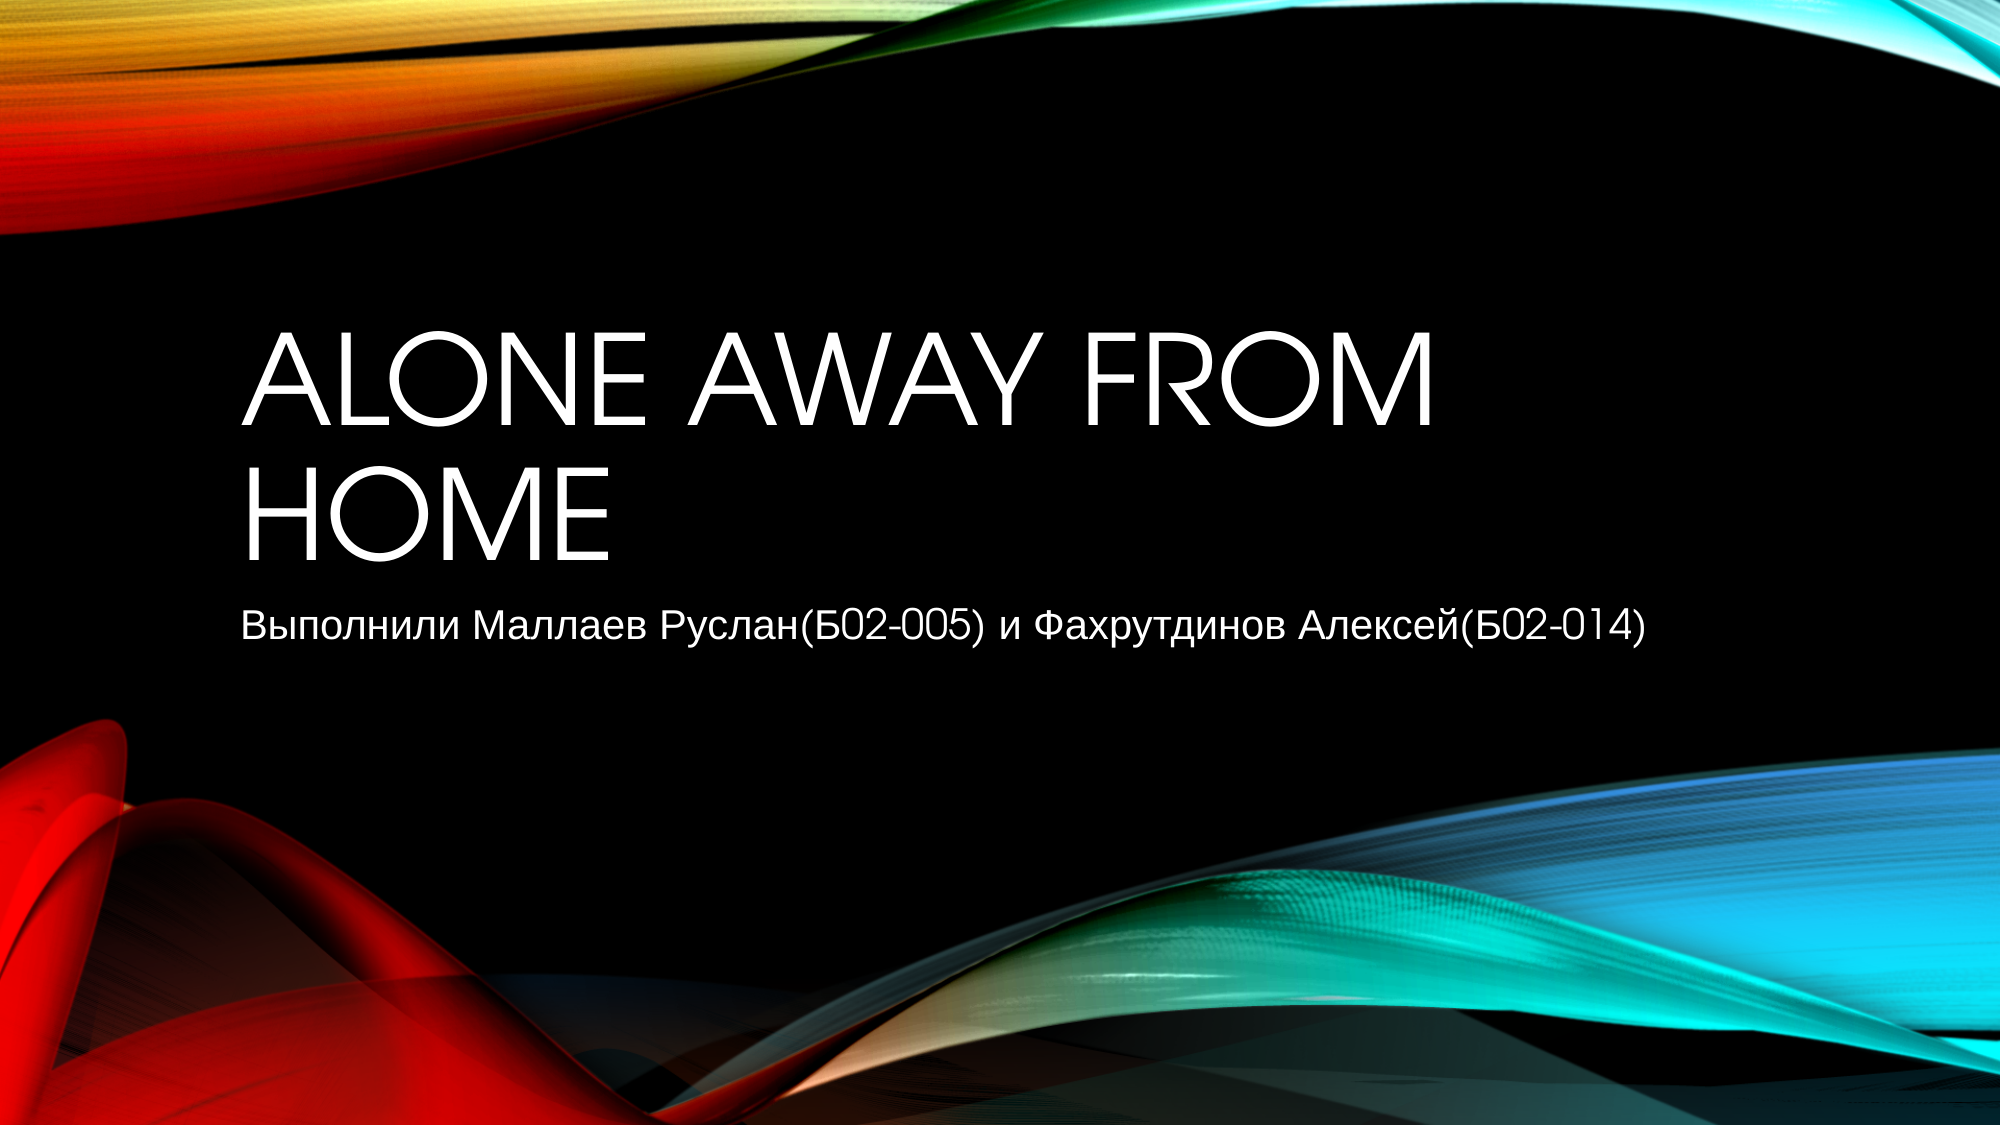

# ALONE AWAY FROM HOME
Выполнили Маллаев Руслан(Б02-005) и Фахрутдинов Алексей(Б02-014)